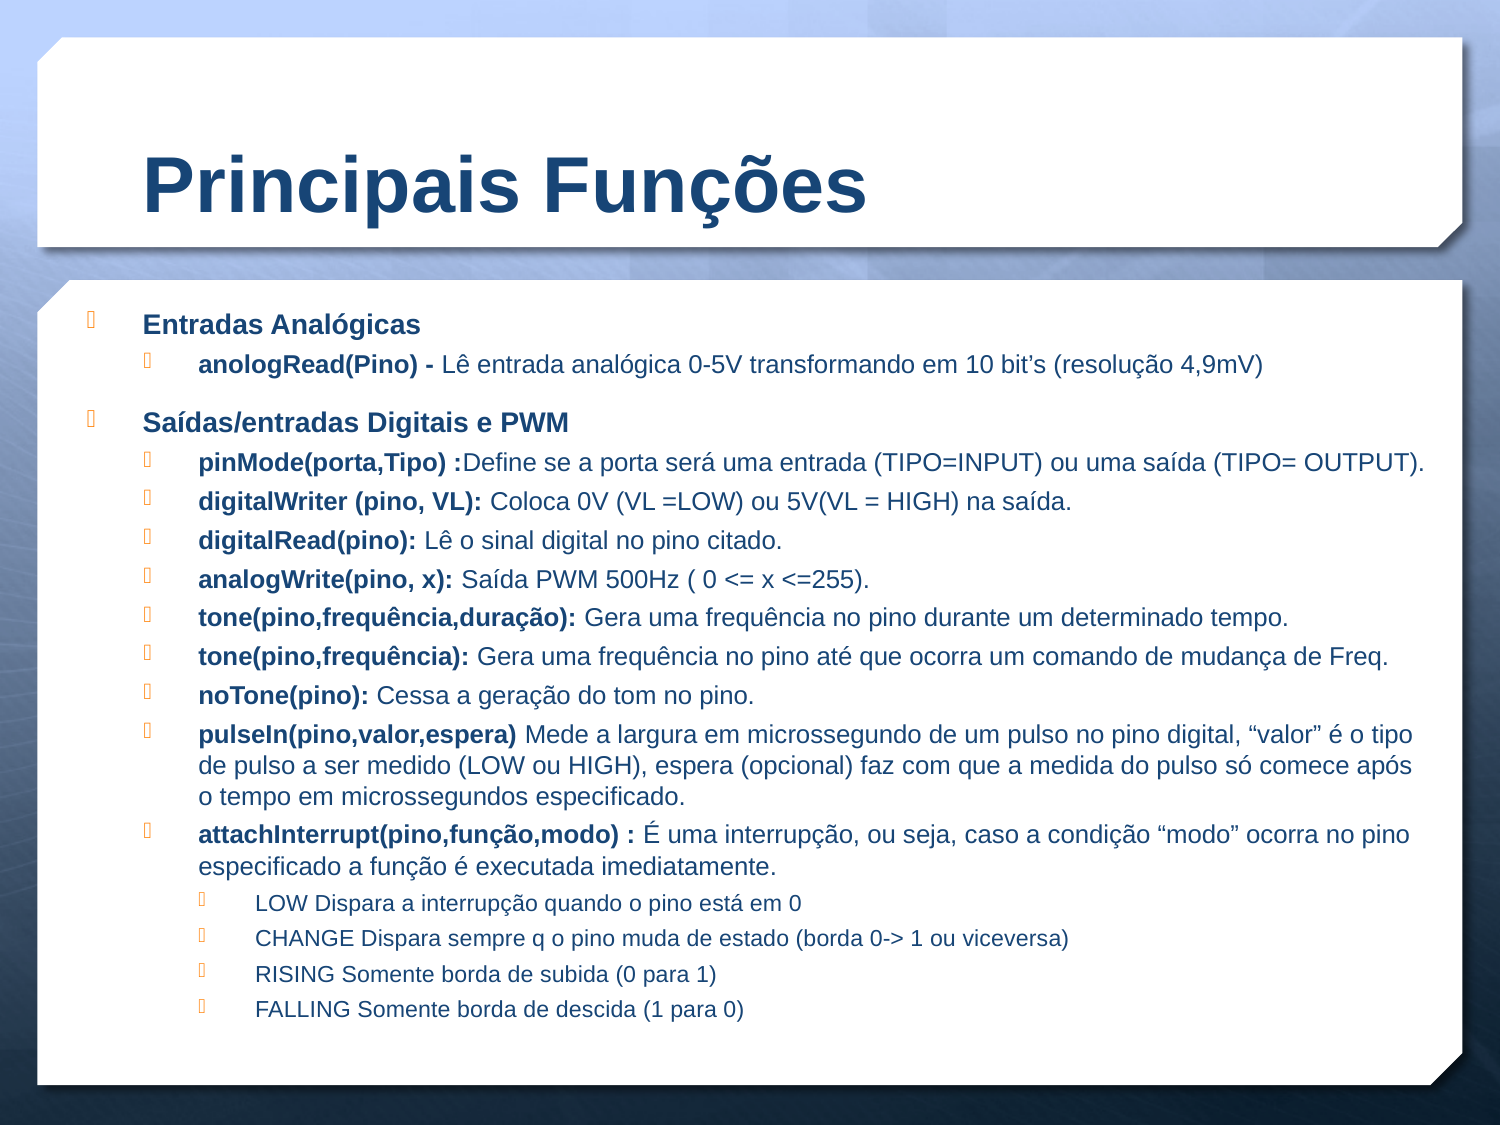

# Principais Funções
Entradas Analógicas
anologRead(Pino) - Lê entrada analógica 0-5V transformando em 10 bit’s (resolução 4,9mV)
Saídas/entradas Digitais e PWM
pinMode(porta,Tipo) :Define se a porta será uma entrada (TIPO=INPUT) ou uma saída (TIPO= OUTPUT).
digitalWriter (pino, VL): Coloca 0V (VL =LOW) ou 5V(VL = HIGH) na saída.
digitalRead(pino): Lê o sinal digital no pino citado.
analogWrite(pino, x): Saída PWM 500Hz ( 0 <= x <=255).
tone(pino,frequência,duração): Gera uma frequência no pino durante um determinado tempo.
tone(pino,frequência): Gera uma frequência no pino até que ocorra um comando de mudança de Freq.
noTone(pino): Cessa a geração do tom no pino.
pulseIn(pino,valor,espera) Mede a largura em microssegundo de um pulso no pino digital, “valor” é o tipo de pulso a ser medido (LOW ou HIGH), espera (opcional) faz com que a medida do pulso só comece após o tempo em microssegundos especificado.
attachInterrupt(pino,função,modo) : É uma interrupção, ou seja, caso a condição “modo” ocorra no pino especificado a função é executada imediatamente.
LOW Dispara a interrupção quando o pino está em 0
CHANGE Dispara sempre q o pino muda de estado (borda 0-> 1 ou viceversa)
RISING Somente borda de subida (0 para 1)
FALLING Somente borda de descida (1 para 0)